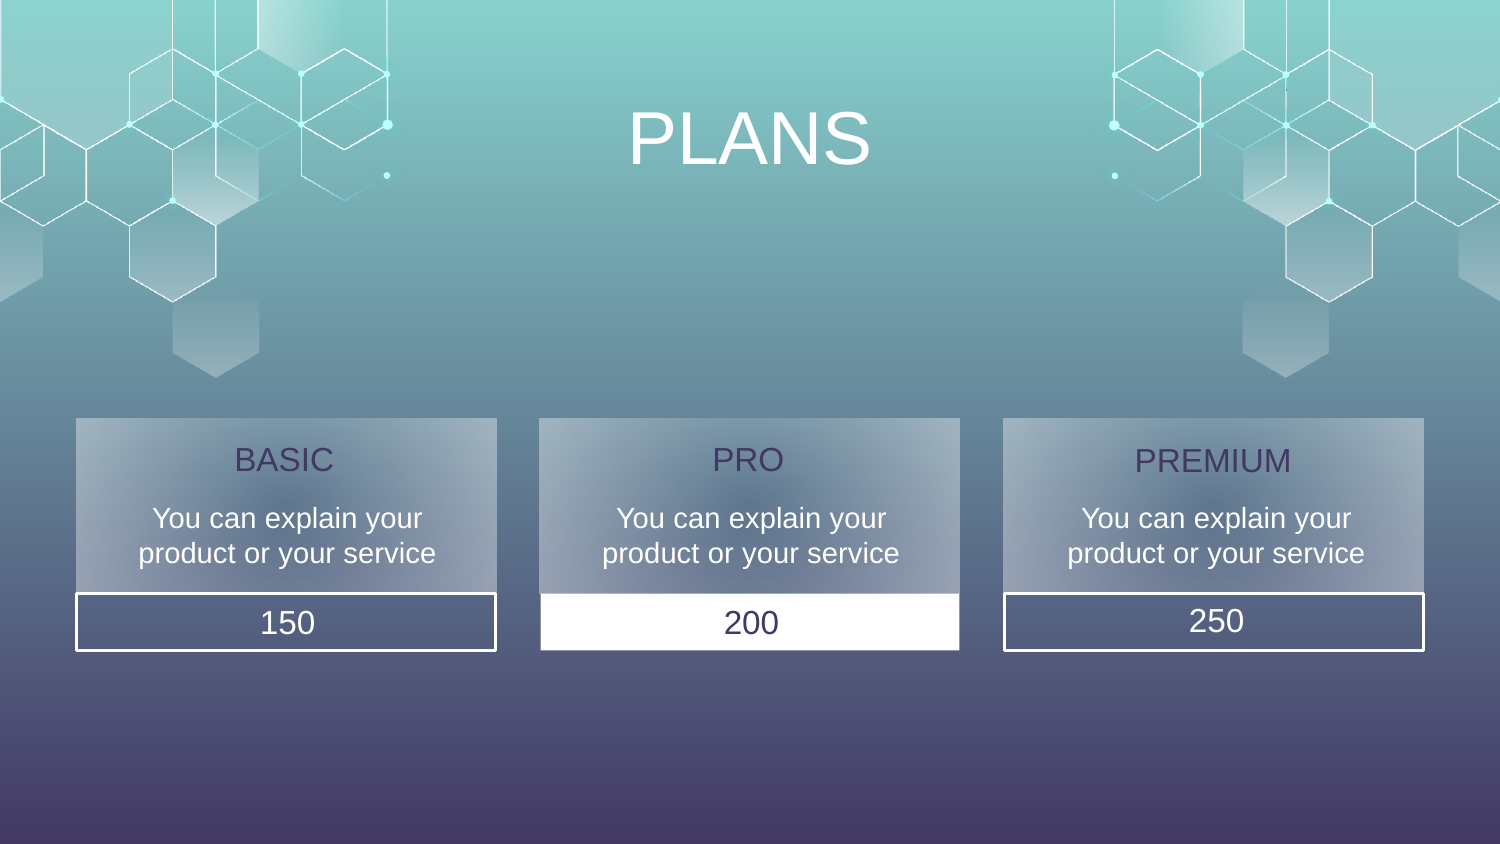

# PLANS
BASIC
PRO
PREMIUM
You can explain your
product or your service
You can explain your
product or your service
You can explain your
product or your service
250
150
200